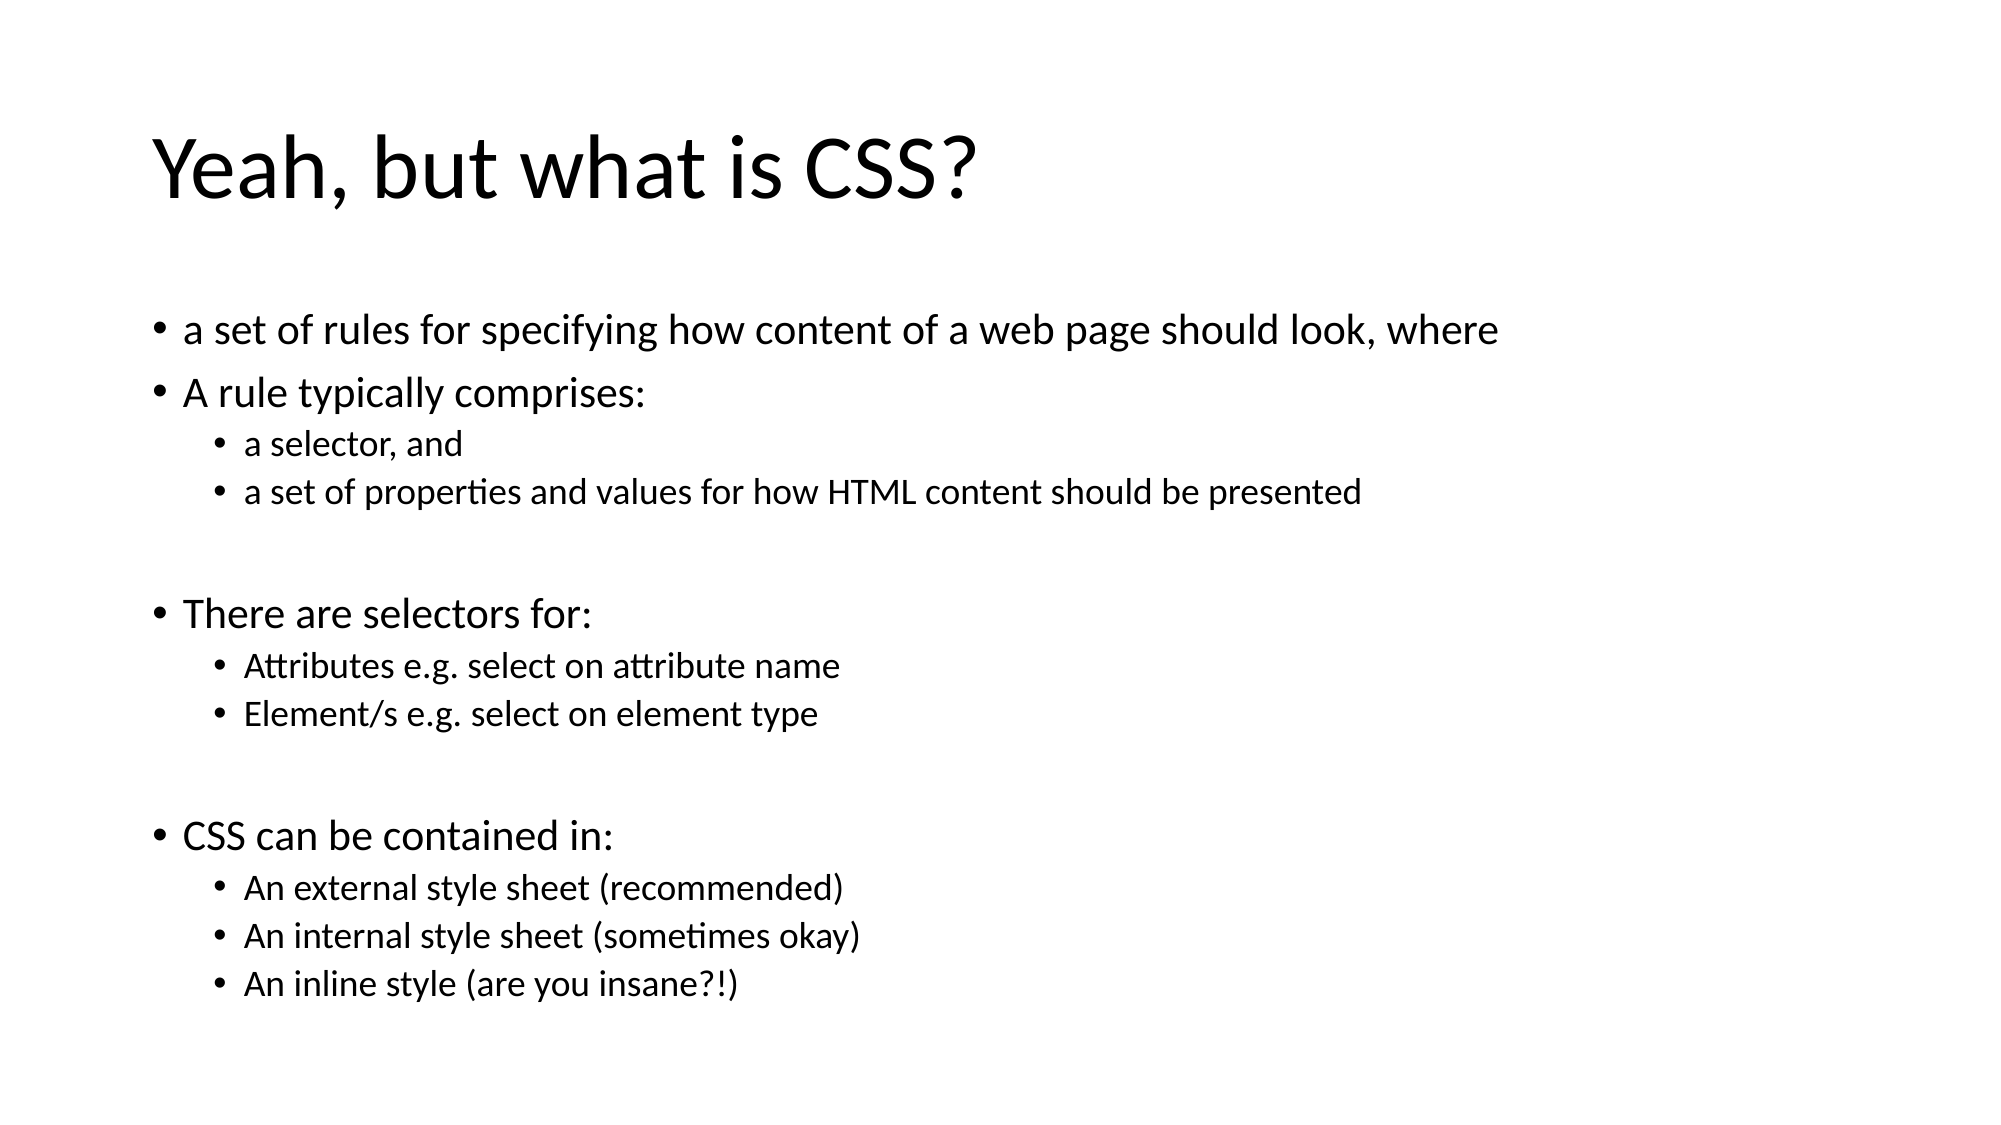

# Yeah, but what is CSS?
a set of rules for specifying how content of a web page should look, where
A rule typically comprises:
a selector, and
a set of properties and values for how HTML content should be presented

There are selectors for:
Attributes e.g. select on attribute name
Element/s e.g. select on element type

CSS can be contained in:
An external style sheet (recommended)
An internal style sheet (sometimes okay)
An inline style (are you insane?!)